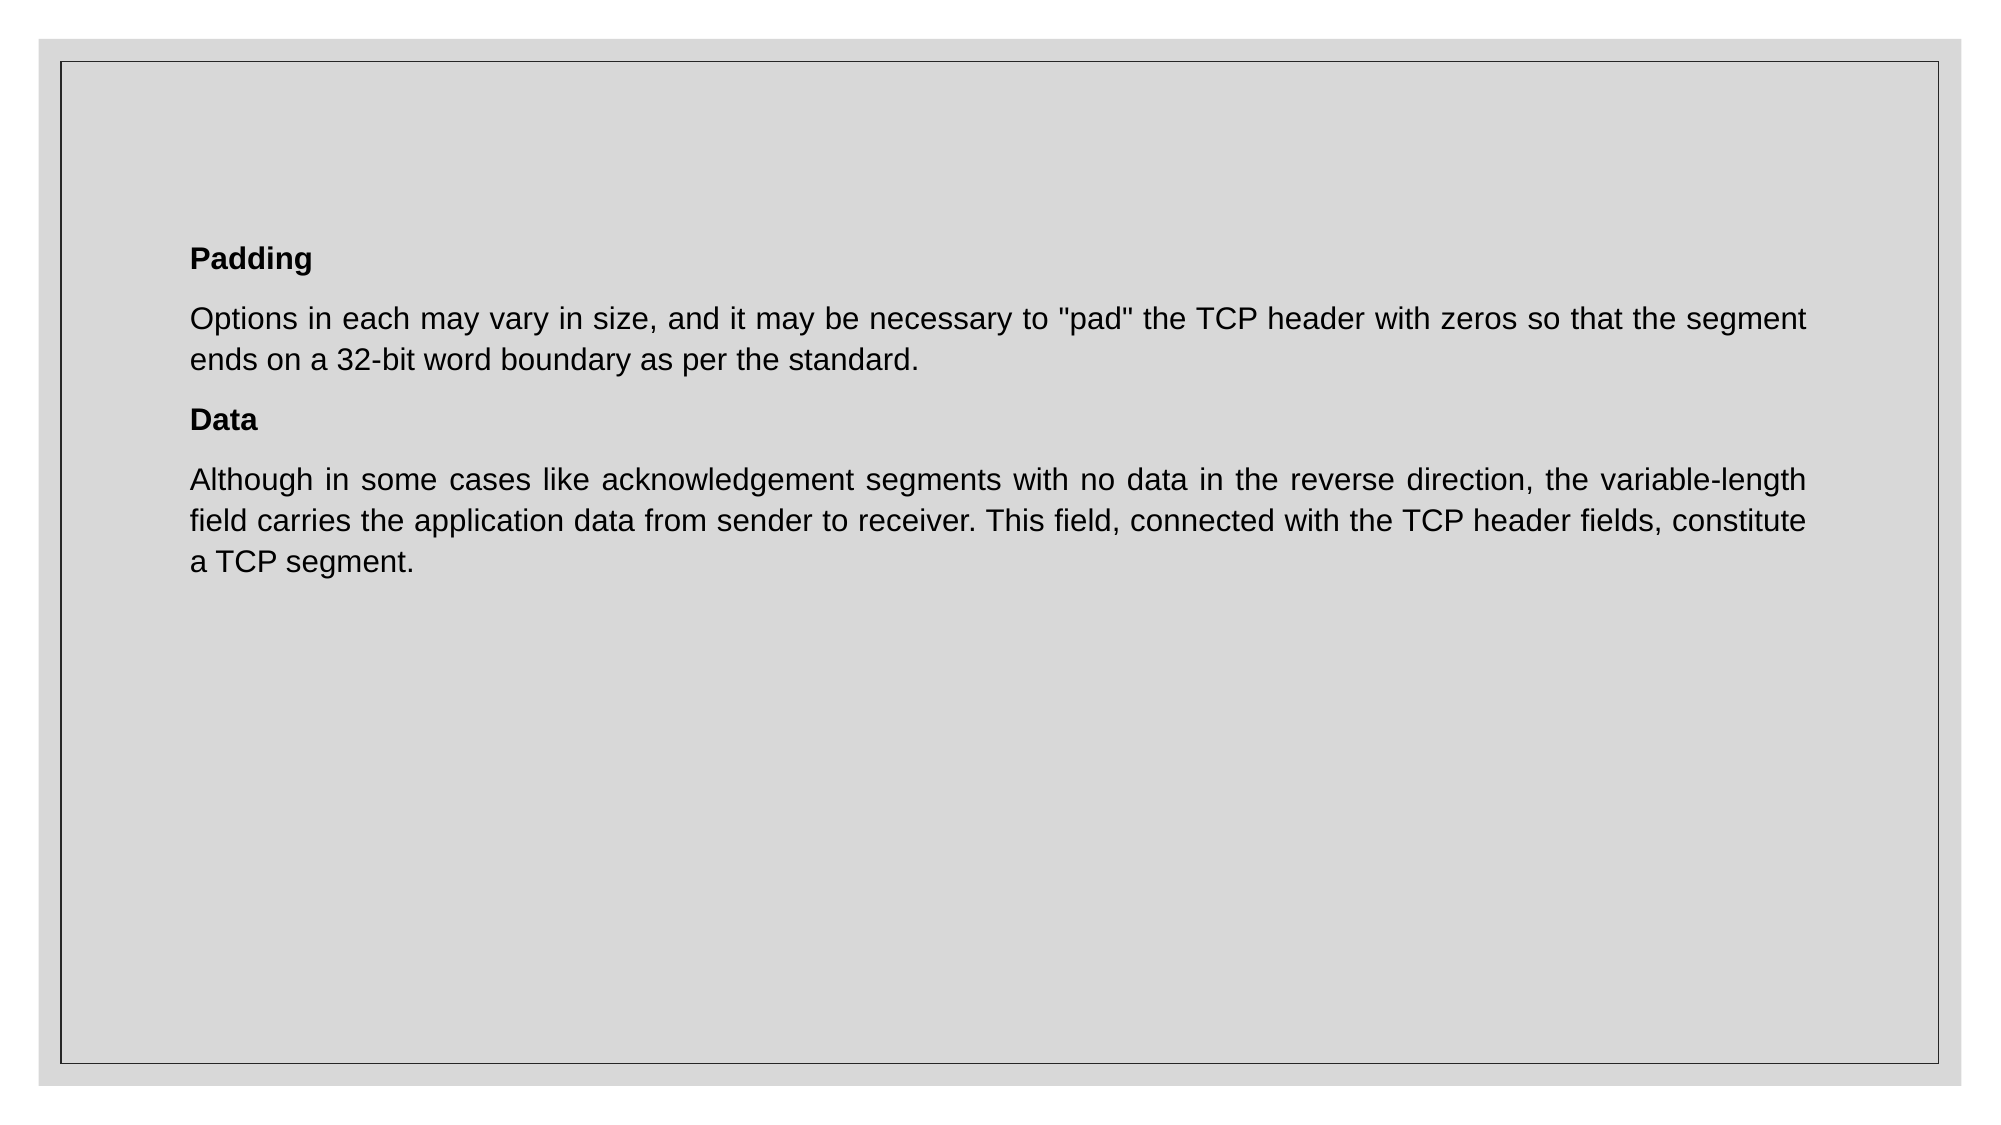

Padding
Options in each may vary in size, and it may be necessary to "pad" the TCP header with zeros so that the segment ends on a 32-bit word boundary as per the standard.
Data
Although in some cases like acknowledgement segments with no data in the reverse direction, the variable-length field carries the application data from sender to receiver. This field, connected with the TCP header fields, constitute a TCP segment.